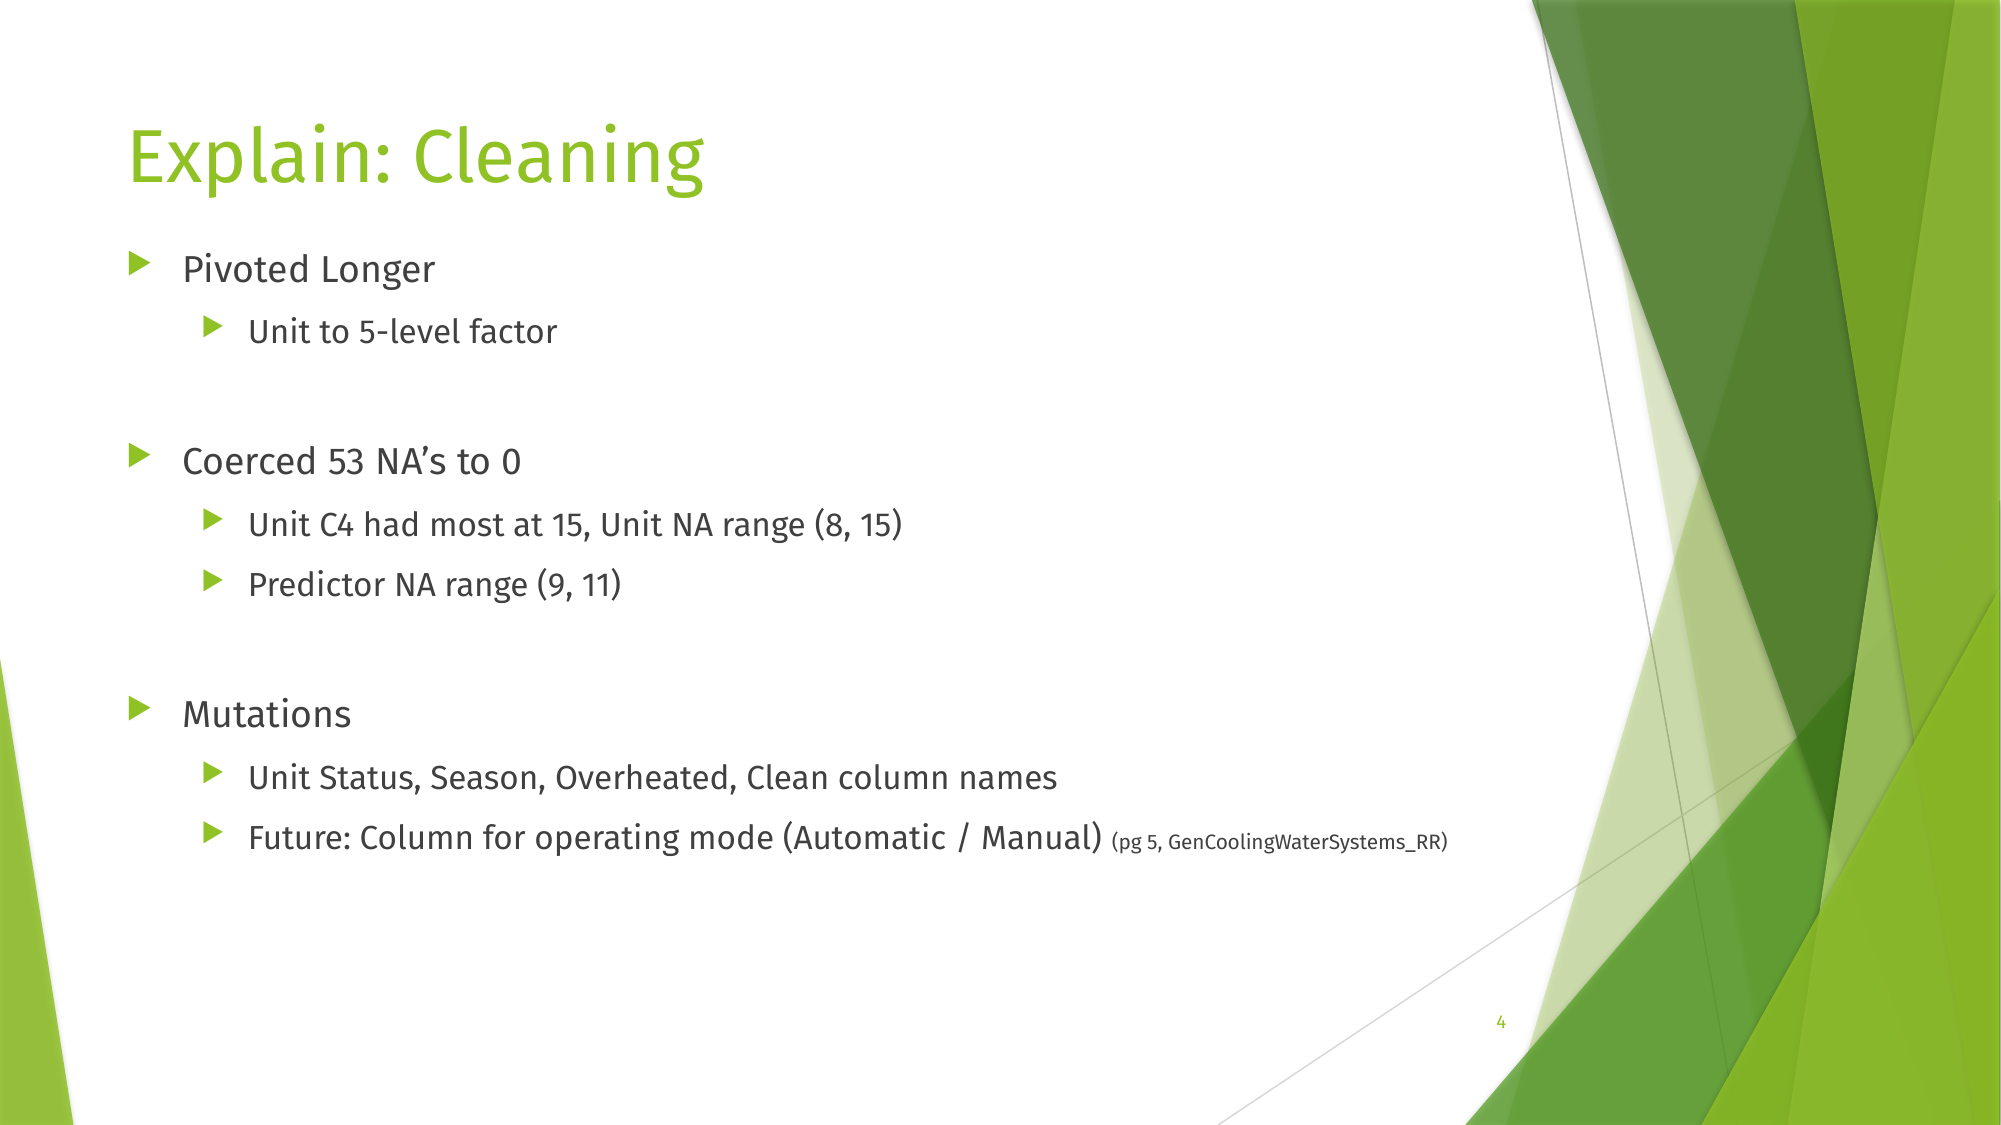

# Explain: Cleaning
Pivoted Longer
Unit to 5-level factor

Coerced 53 NA’s to 0
Unit C4 had most at 15, Unit NA range (8, 15)
Predictor NA range (9, 11)

Mutations
Unit Status, Season, Overheated, Clean column names
Future: Column for operating mode (Automatic / Manual) (pg 5, GenCoolingWaterSystems_RR)

4